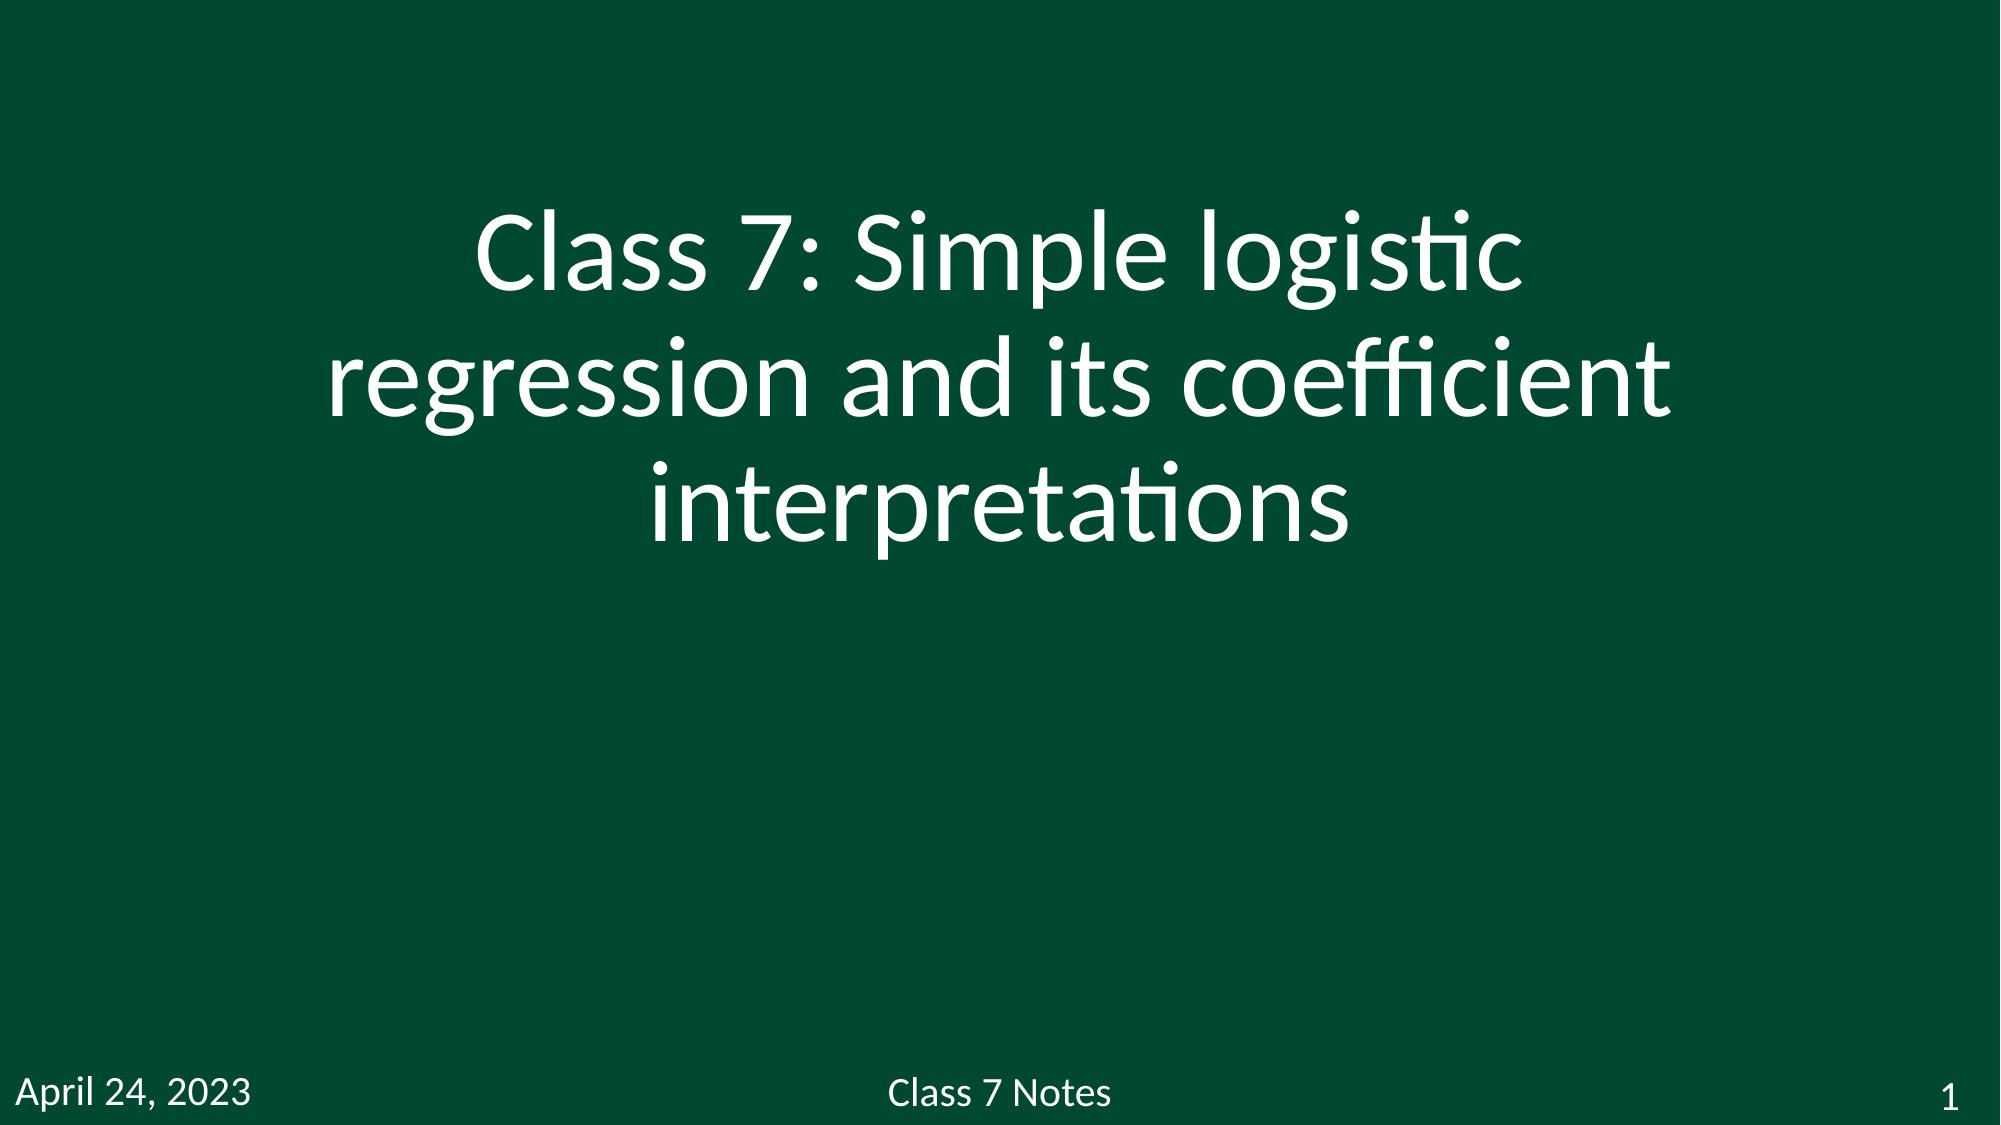

# Class 7: Simple logistic regression and its coefficient interpretations

April 24, 2023
Class 7 Notes
1